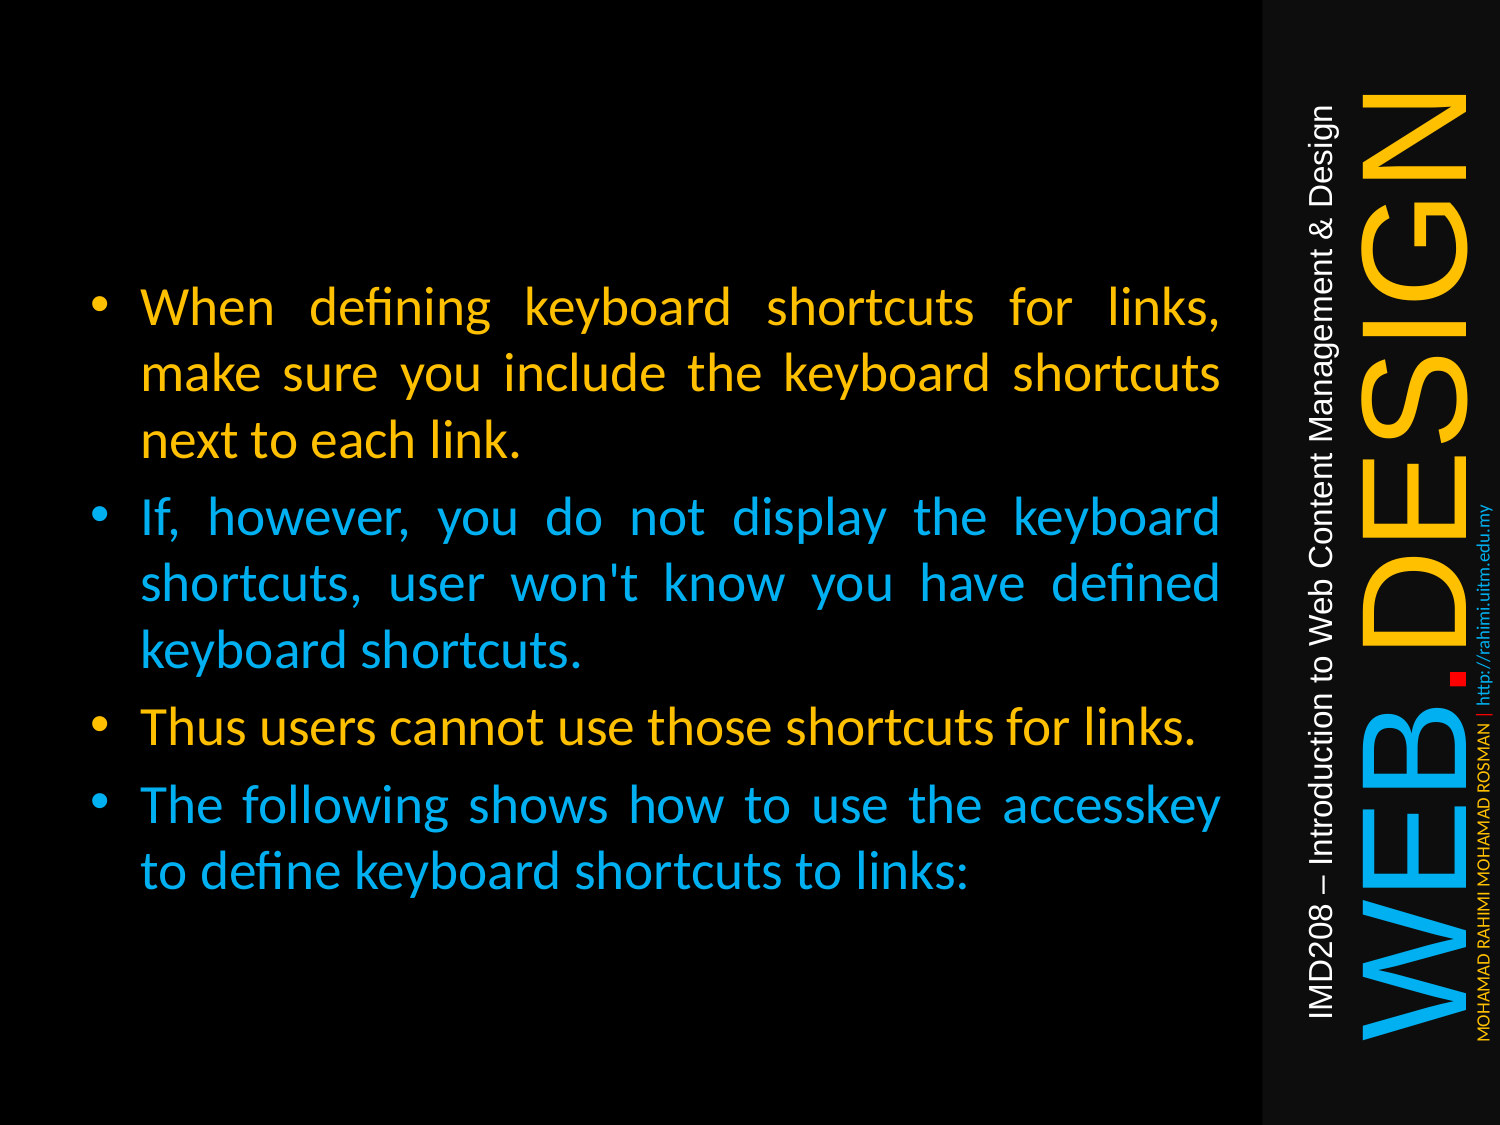

#
When defining keyboard shortcuts for links, make sure you include the keyboard shortcuts next to each link.
If, however, you do not display the keyboard shortcuts, user won't know you have defined keyboard shortcuts.
Thus users cannot use those shortcuts for links.
The following shows how to use the accesskey to define keyboard shortcuts to links: